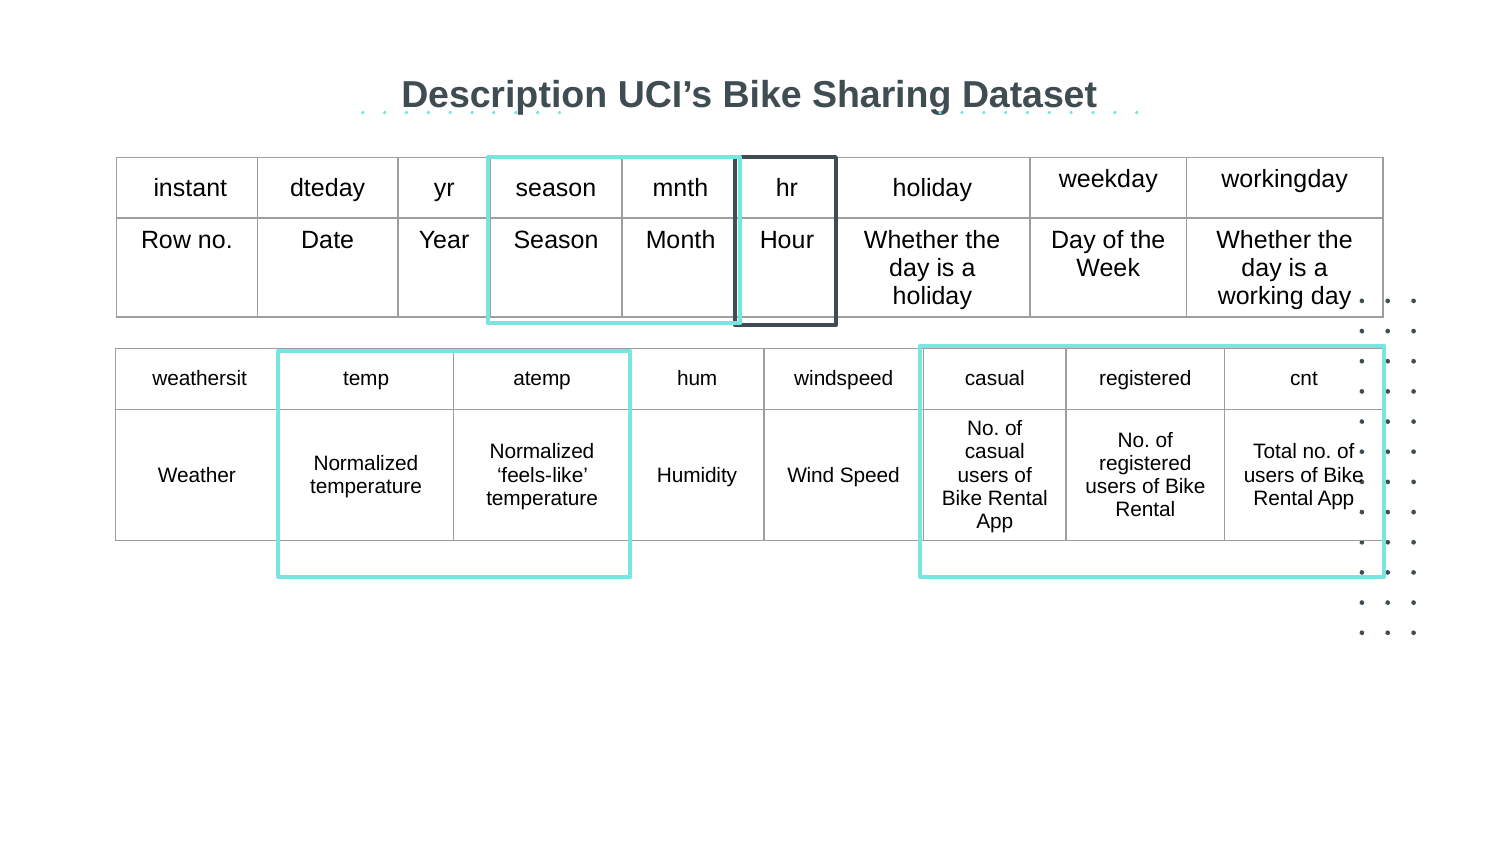

# Description UCI’s Bike Sharing Dataset

| instant | dteday | yr | season | mnth | hr | holiday | weekday | workingday |
| --- | --- | --- | --- | --- | --- | --- | --- | --- |
| Row no. | Date | Year | Season | Month | Hour | Whether the day is a holiday | Day of the Week | Whether the day is a working day |
Project Name

| weathersit | temp | atemp | hum | windspeed | casual | registered | cnt |
| --- | --- | --- | --- | --- | --- | --- | --- |
| Weather | Normalized temperature | Normalized ‘feels-like’ temperature | Humidity | Wind Speed | No. of casual users of Bike Rental App | No. of registered users of Bike Rental | Total no. of users of Bike Rental App |